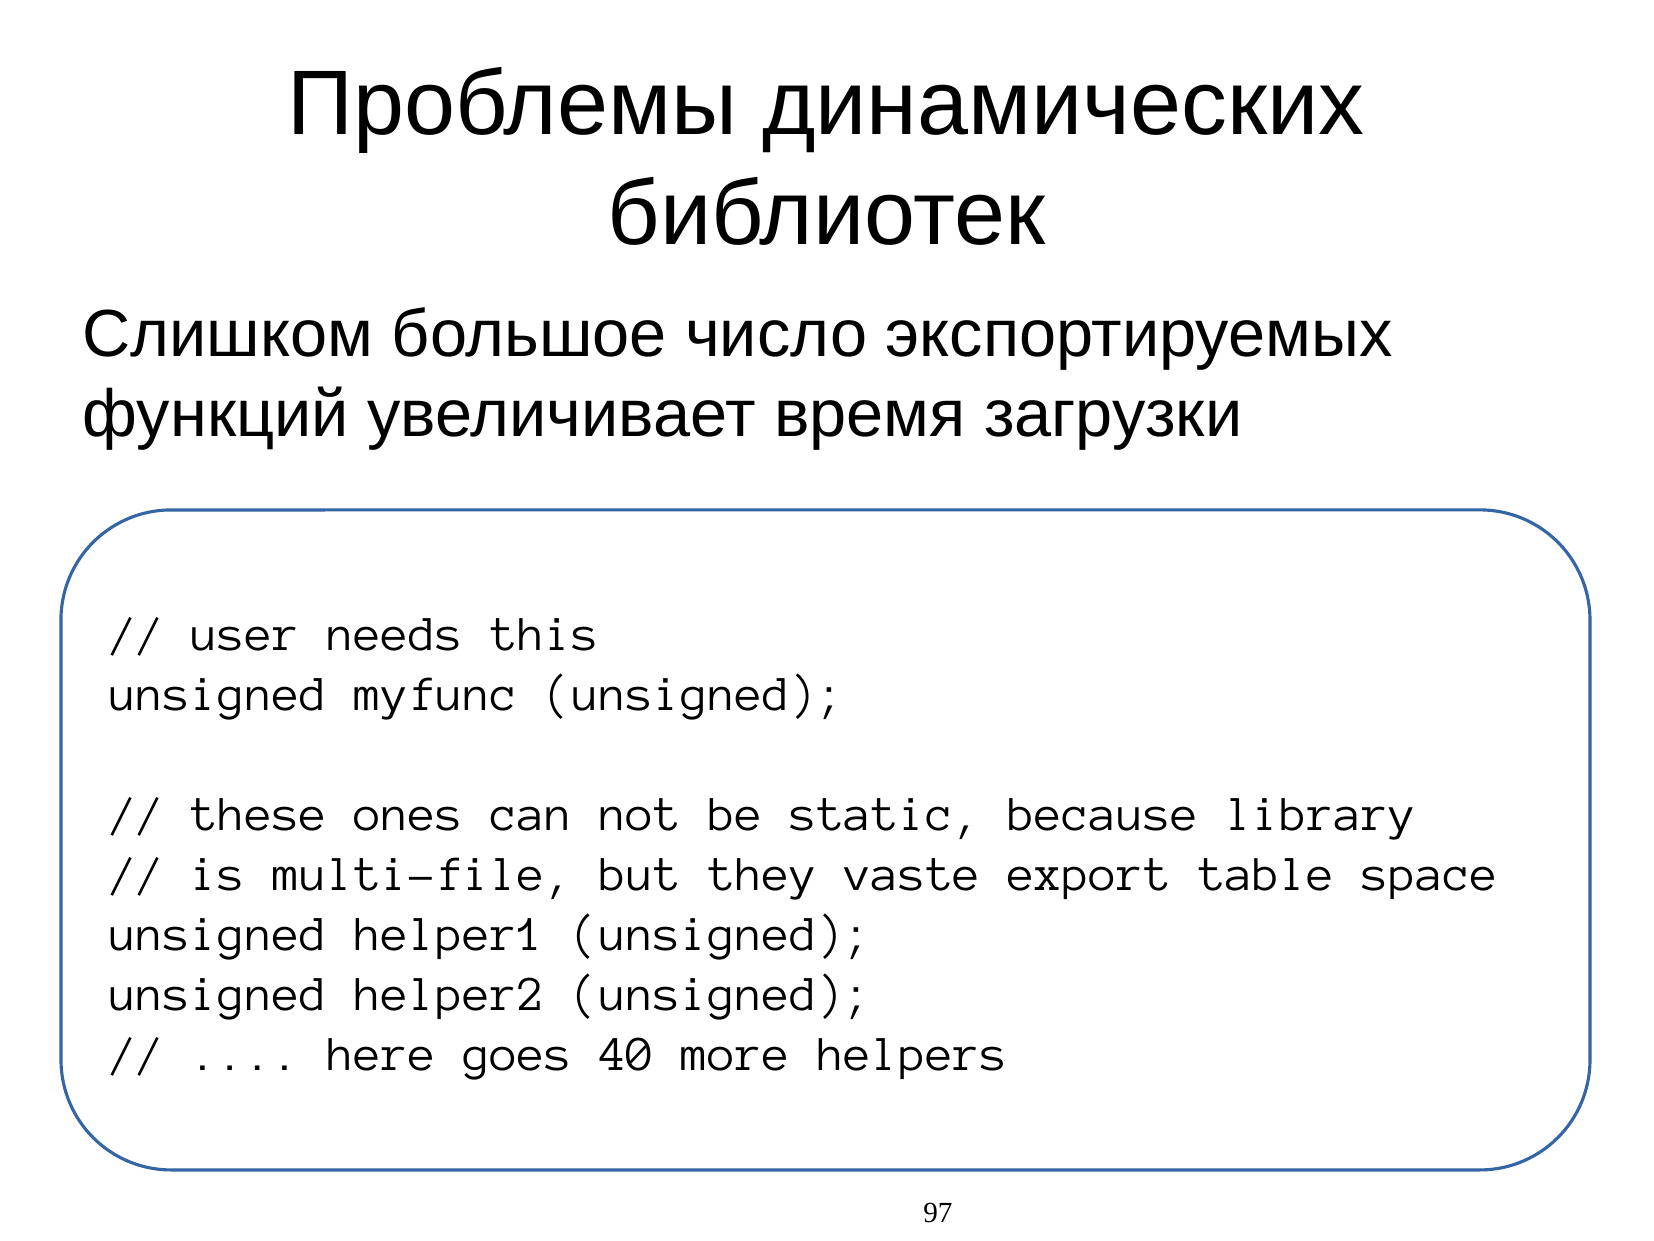

Проблемы динамических библиотек
Слишком большое число экспортируемых функций увеличивает время загрузки
// user needs this
unsigned myfunc (unsigned);

// these ones can not be static, because library
// is multi-file, but they vaste export table space
unsigned helper1 (unsigned);
unsigned helper2 (unsigned);
// .... here goes 40 more helpers
97